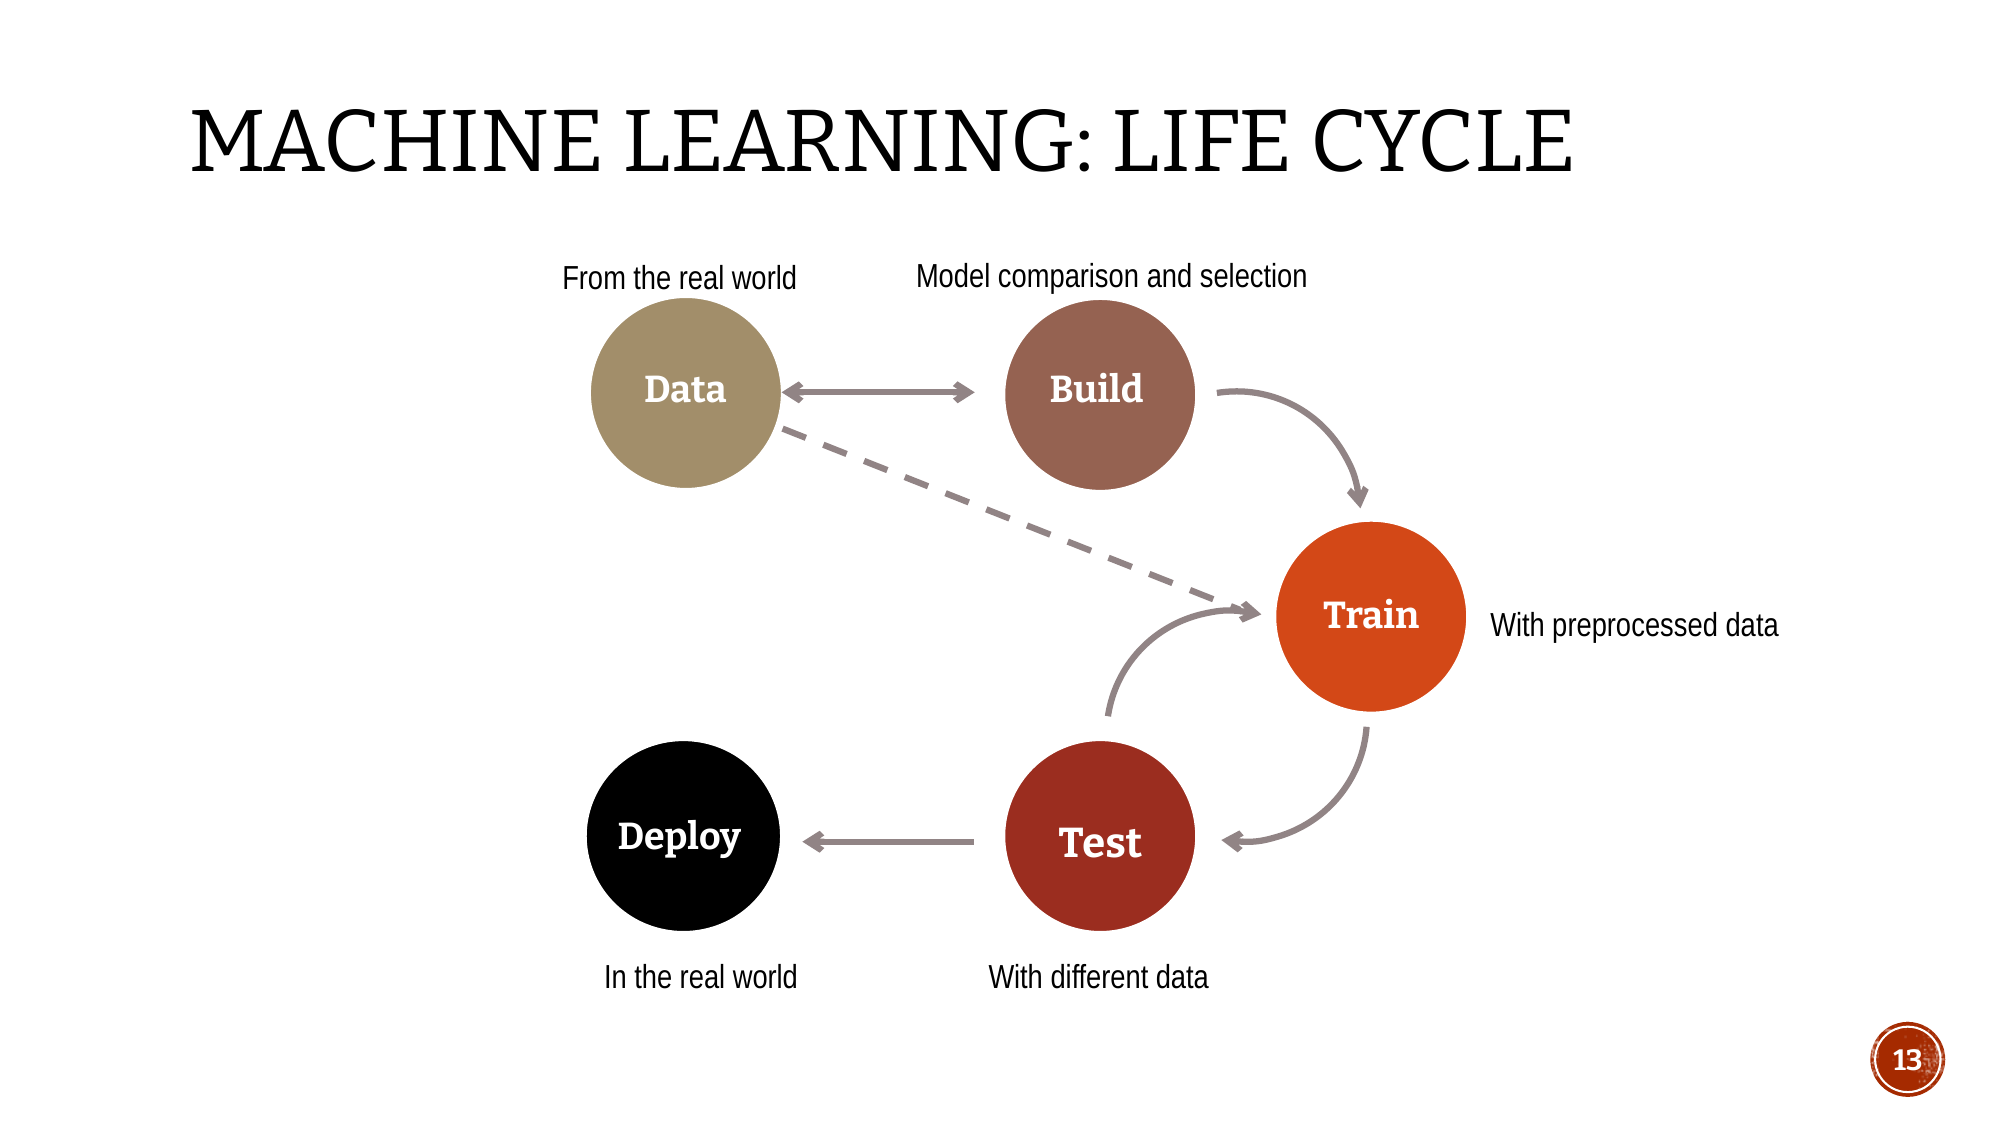

Machine leaRning: LIFE CYCLE
Model comparison and selection
From the real world

Data
Build

Train

With preprocessed data

Deploy
Test
In the real world
With different data
13